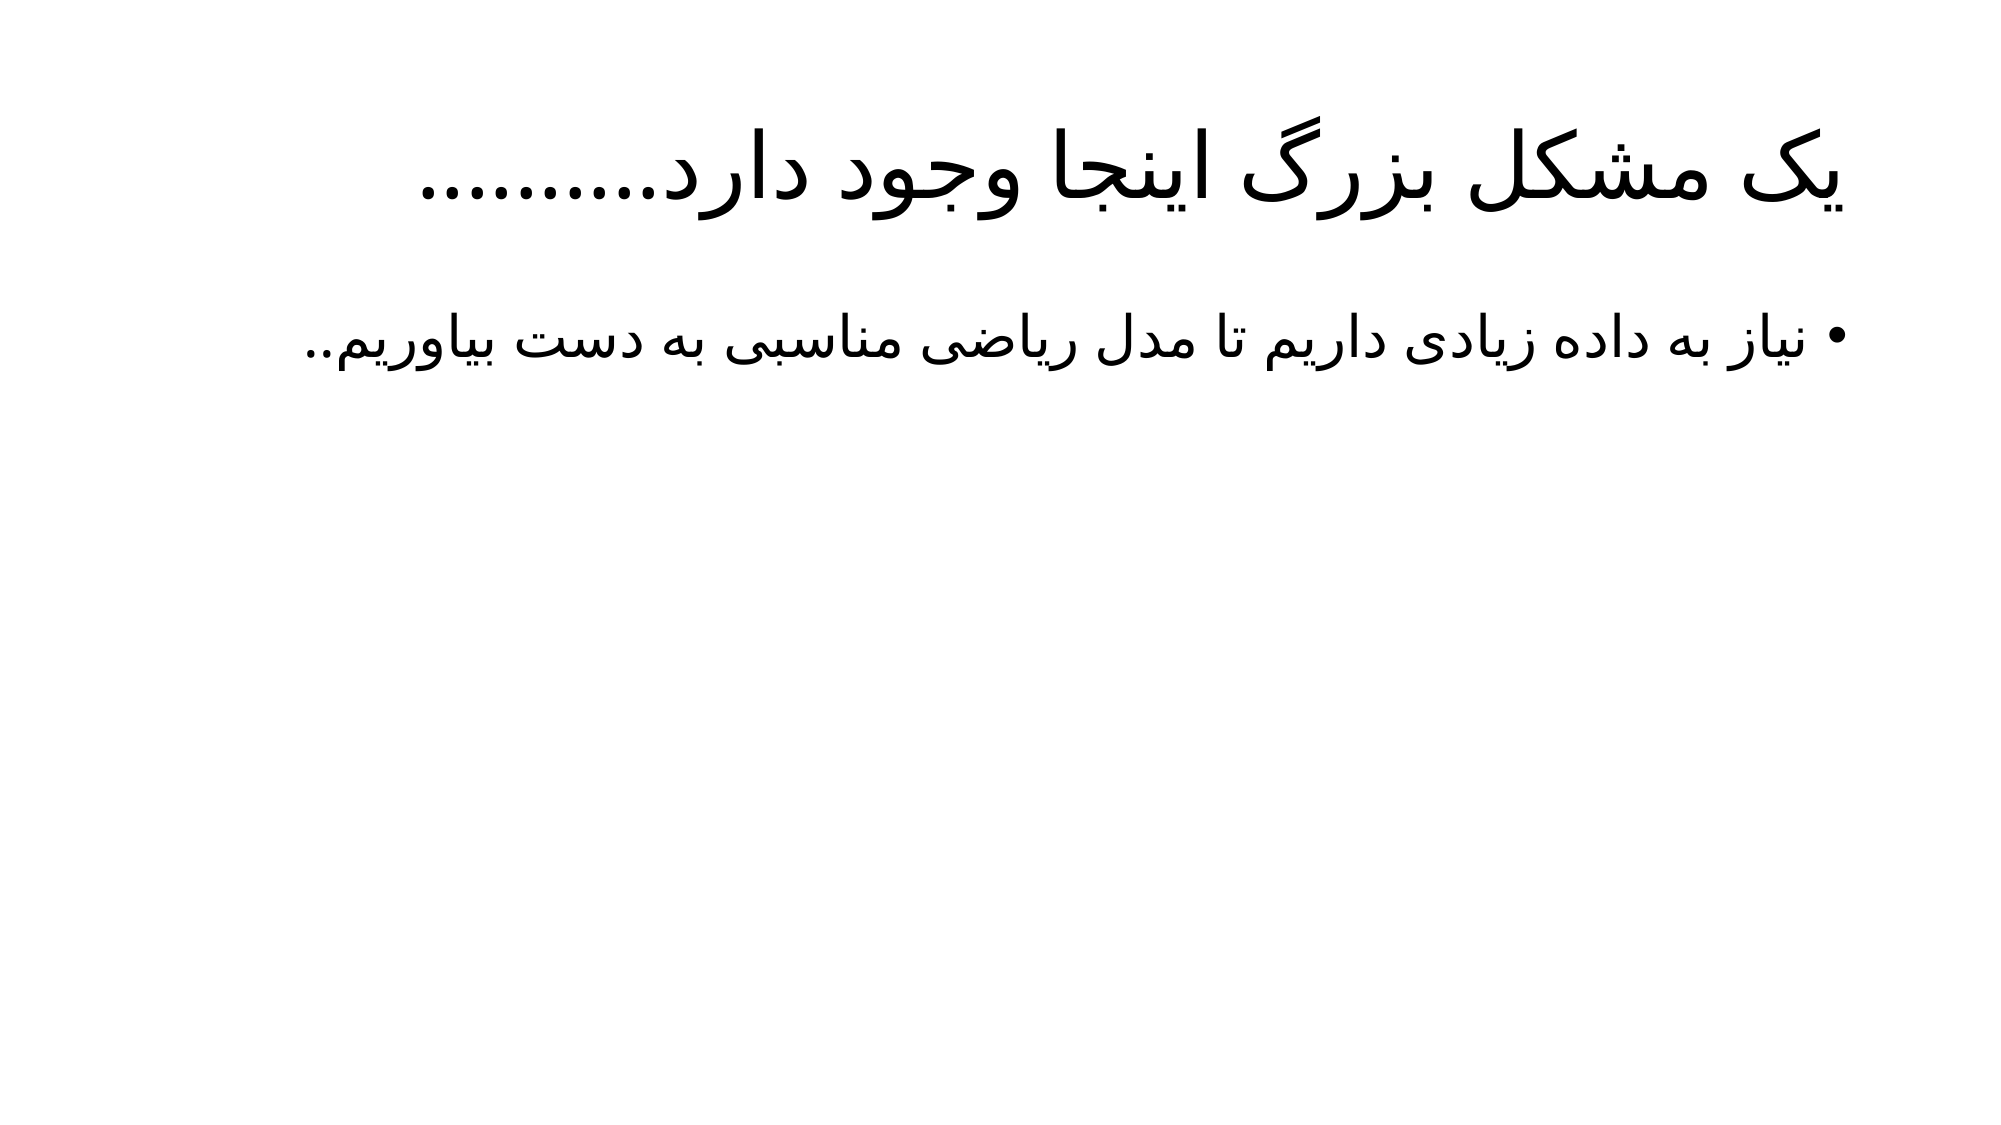

# یک مشکل بزرگ اینجا وجود دارد..........
نیاز به داده زیادی داریم تا مدل ریاضی مناسبی به دست بیاوریم..